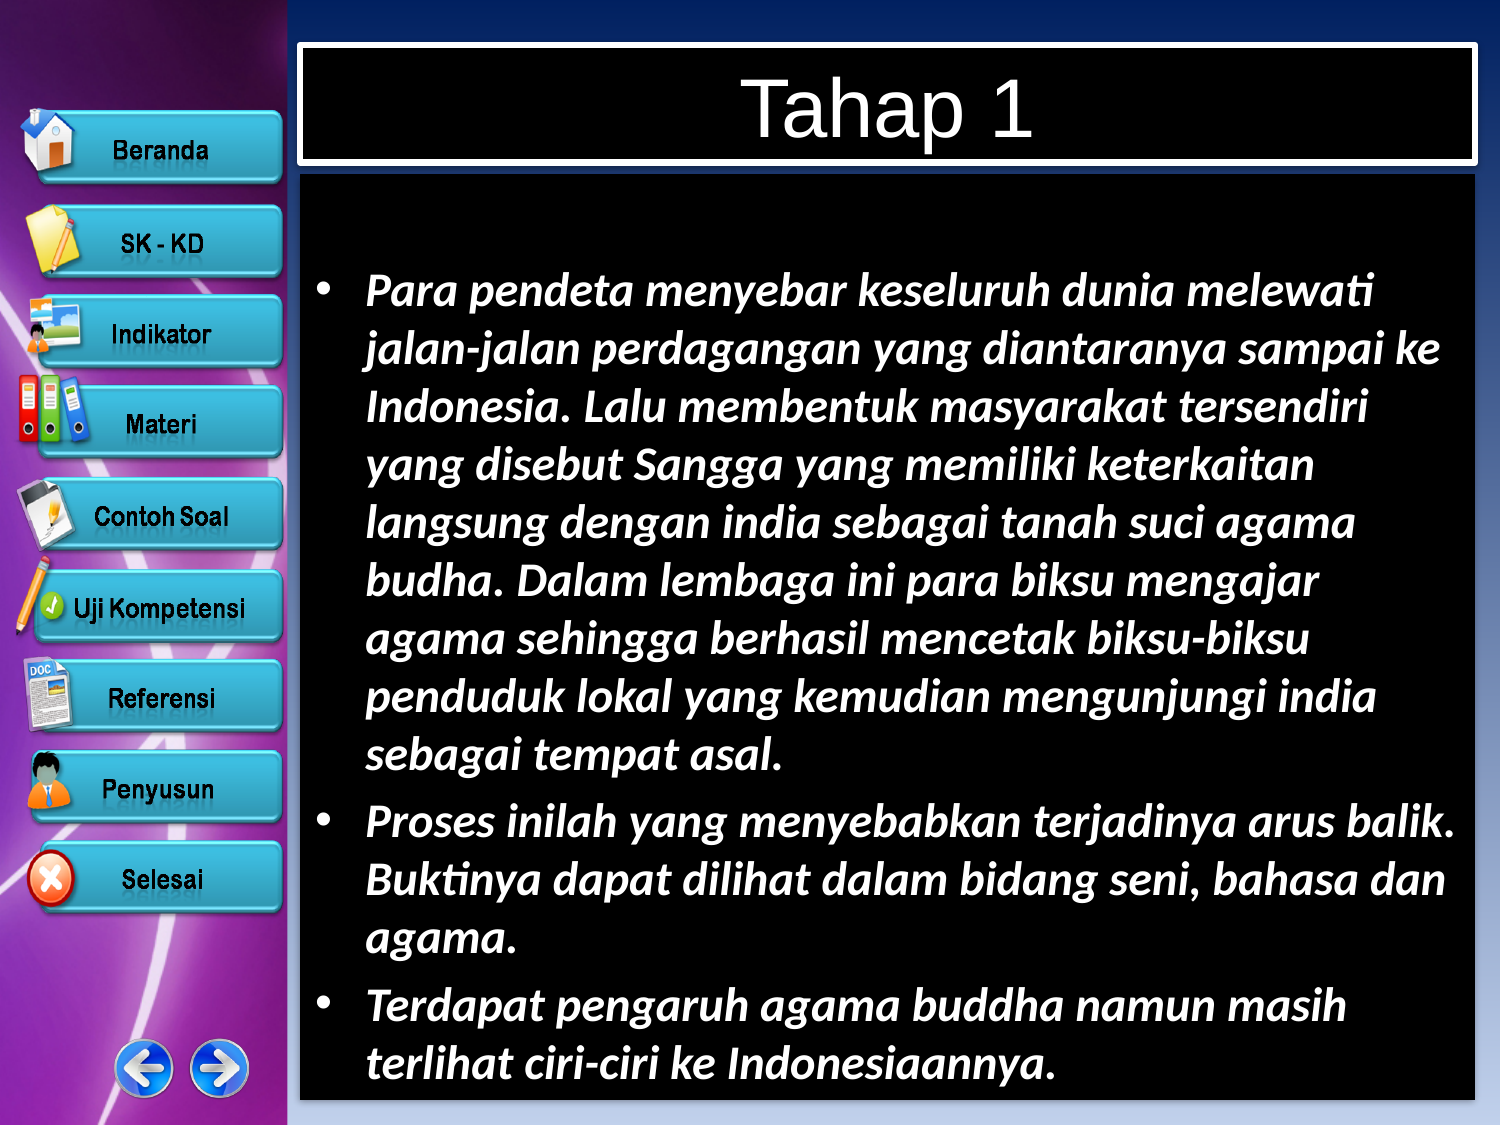

# Tahap 1

Para pendeta menyebar keseluruh dunia melewati jalan-jalan perdagangan yang diantaranya sampai ke Indonesia. Lalu membentuk masyarakat tersendiri yang disebut Sangga yang memiliki keterkaitan langsung dengan india sebagai tanah suci agama budha. Dalam lembaga ini para biksu mengajar agama sehingga berhasil mencetak biksu-biksu penduduk lokal yang kemudian mengunjungi india sebagai tempat asal.
Proses inilah yang menyebabkan terjadinya arus balik. Buktinya dapat dilihat dalam bidang seni, bahasa dan agama.
Terdapat pengaruh agama buddha namun masih terlihat ciri-ciri ke Indonesiaannya.